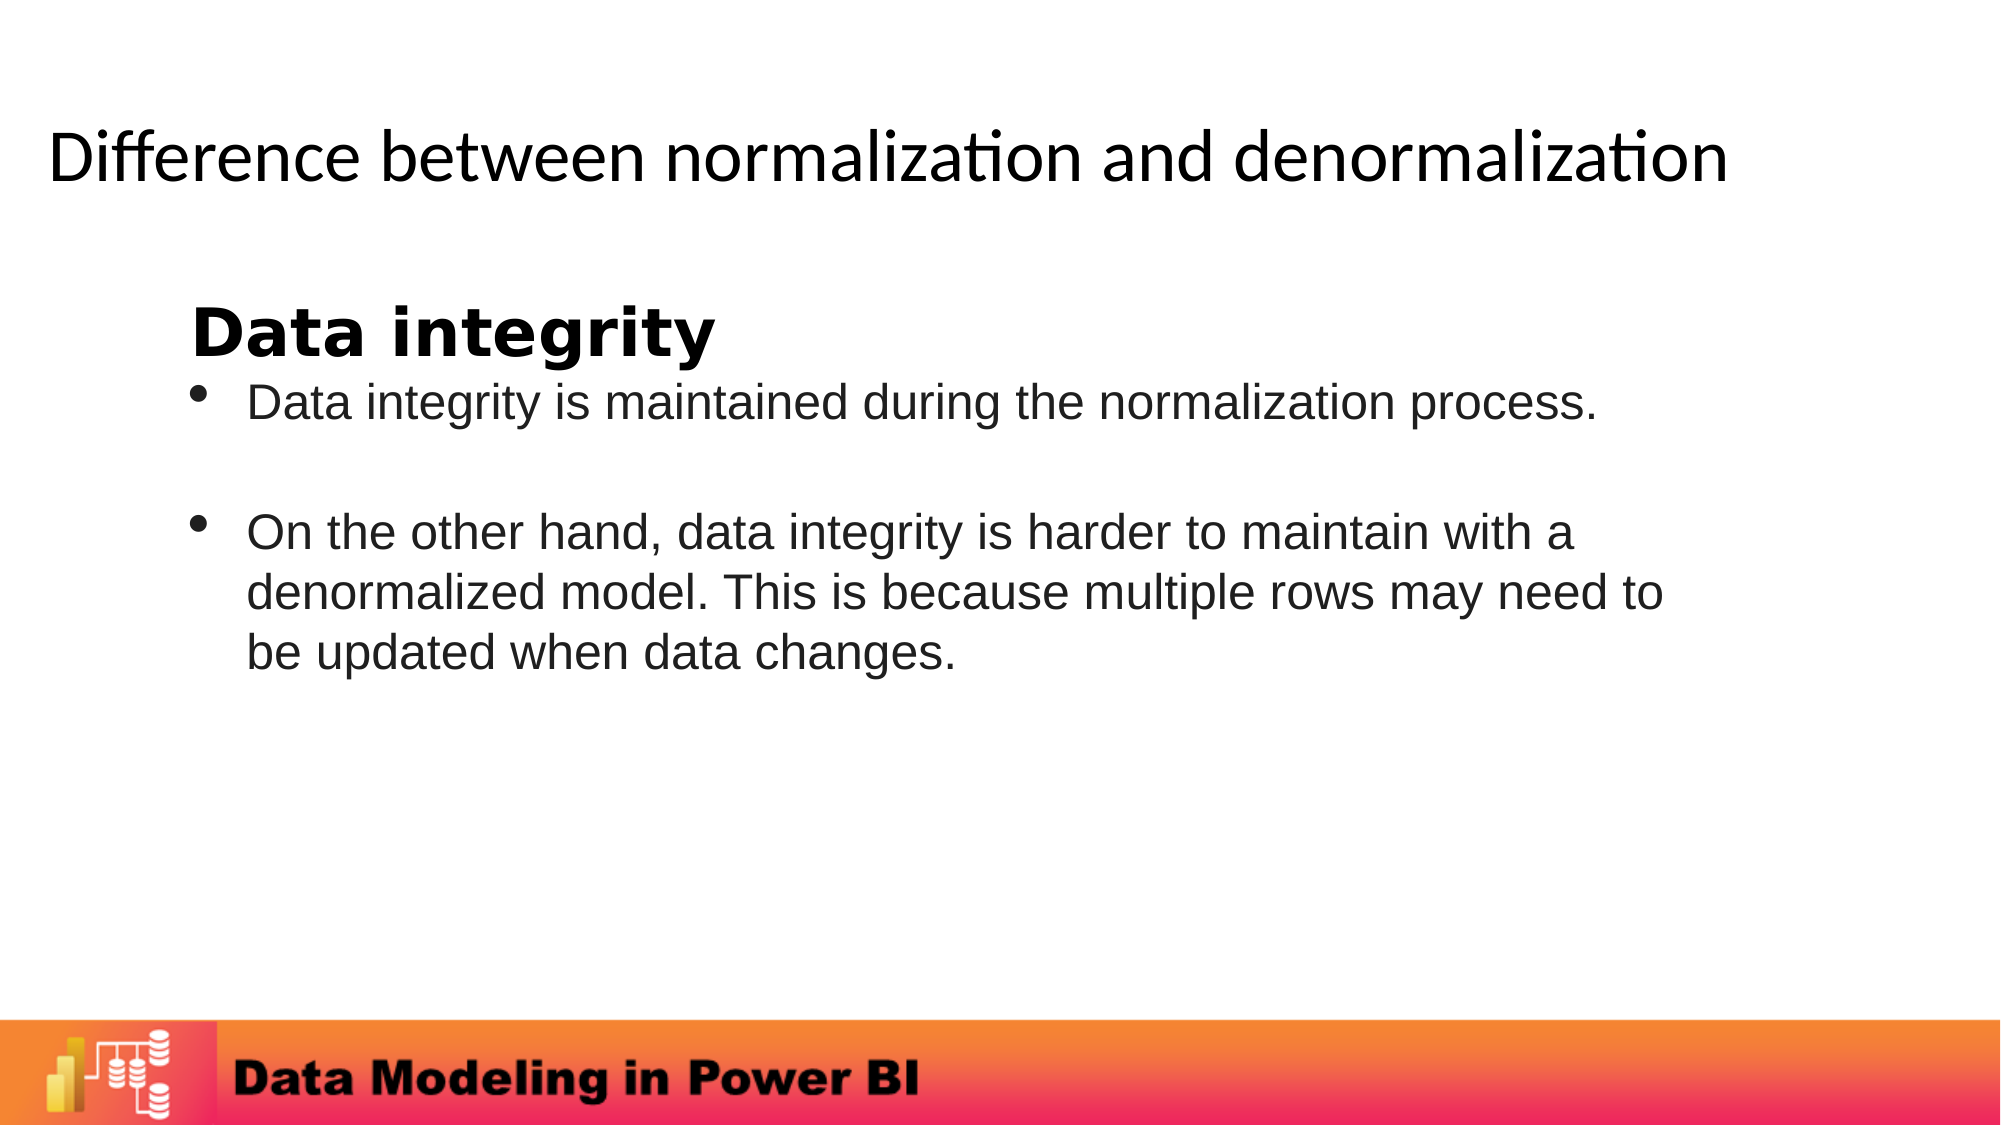

Difference between normalization and denormalization
Data integrity
Data integrity is maintained during the normalization process.

On the other hand, data integrity is harder to maintain with a denormalized model. This is because multiple rows may need to be updated when data changes.